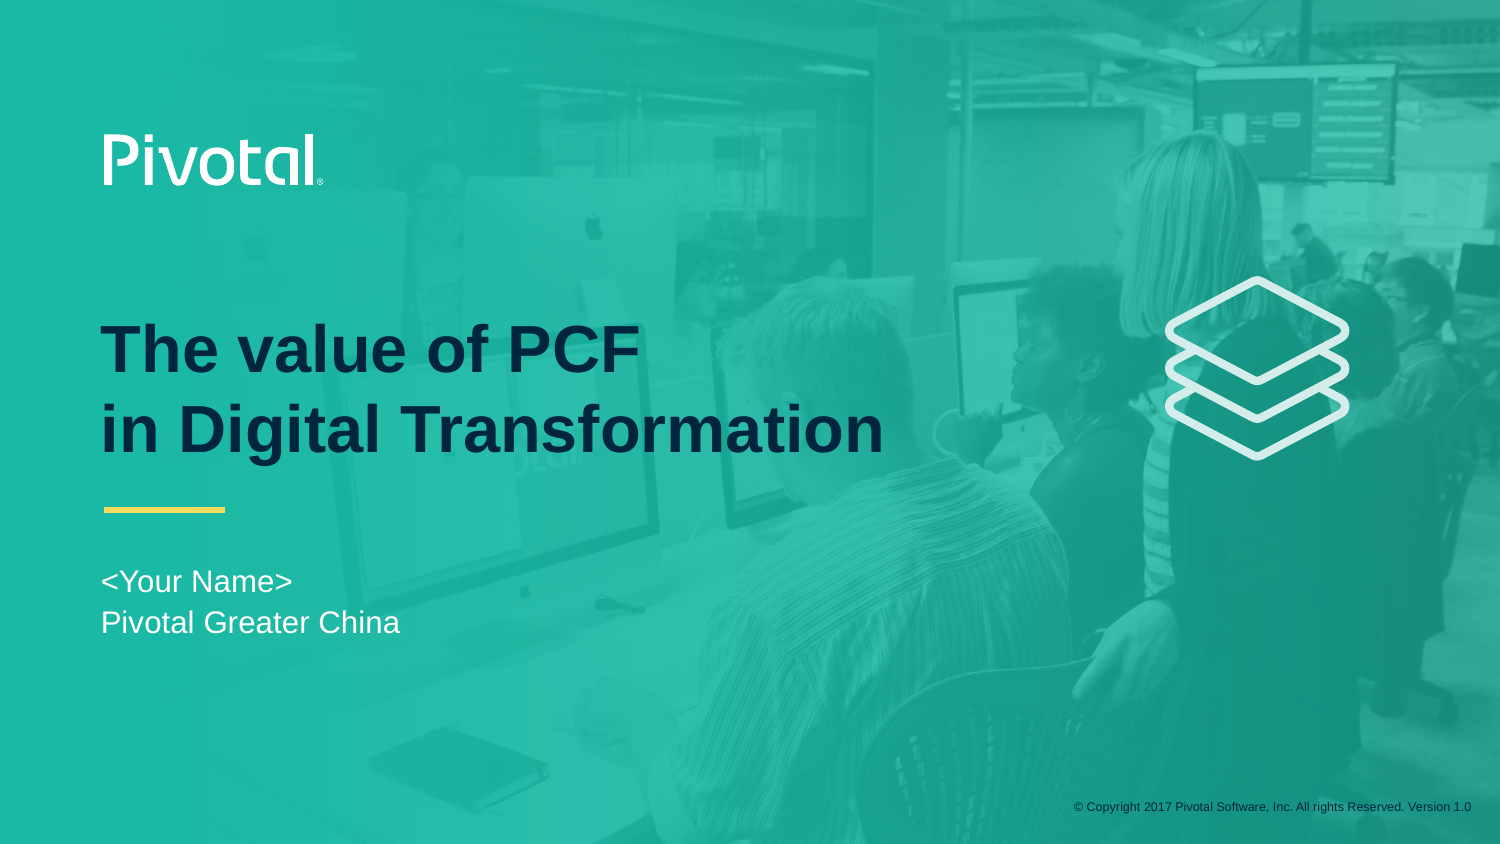

# The value of PCF in Digital Transformation
<Your Name>
Pivotal Greater China